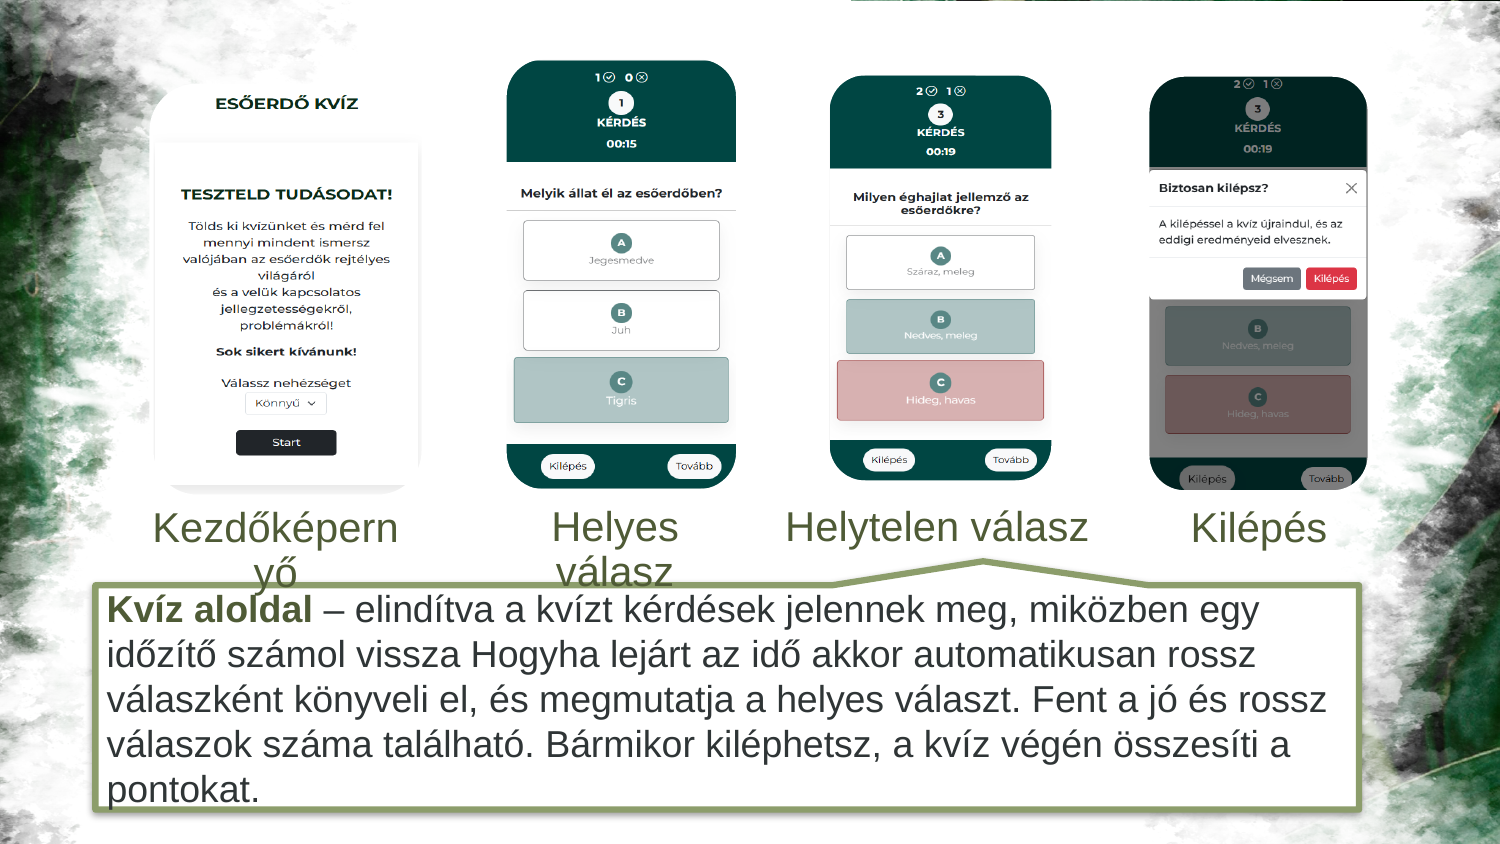

Kezdőképernyő
Helyes válasz
Helytelen válasz
Kilépés

Kvíz aloldal – elindítva a kvízt kérdések jelennek meg, miközben egy időzítő számol vissza Hogyha lejárt az idő akkor automatikusan rossz válaszként könyveli el, és megmutatja a helyes választ. Fent a jó és rossz válaszok száma található. Bármikor kiléphetsz, a kvíz végén összesíti a pontokat.